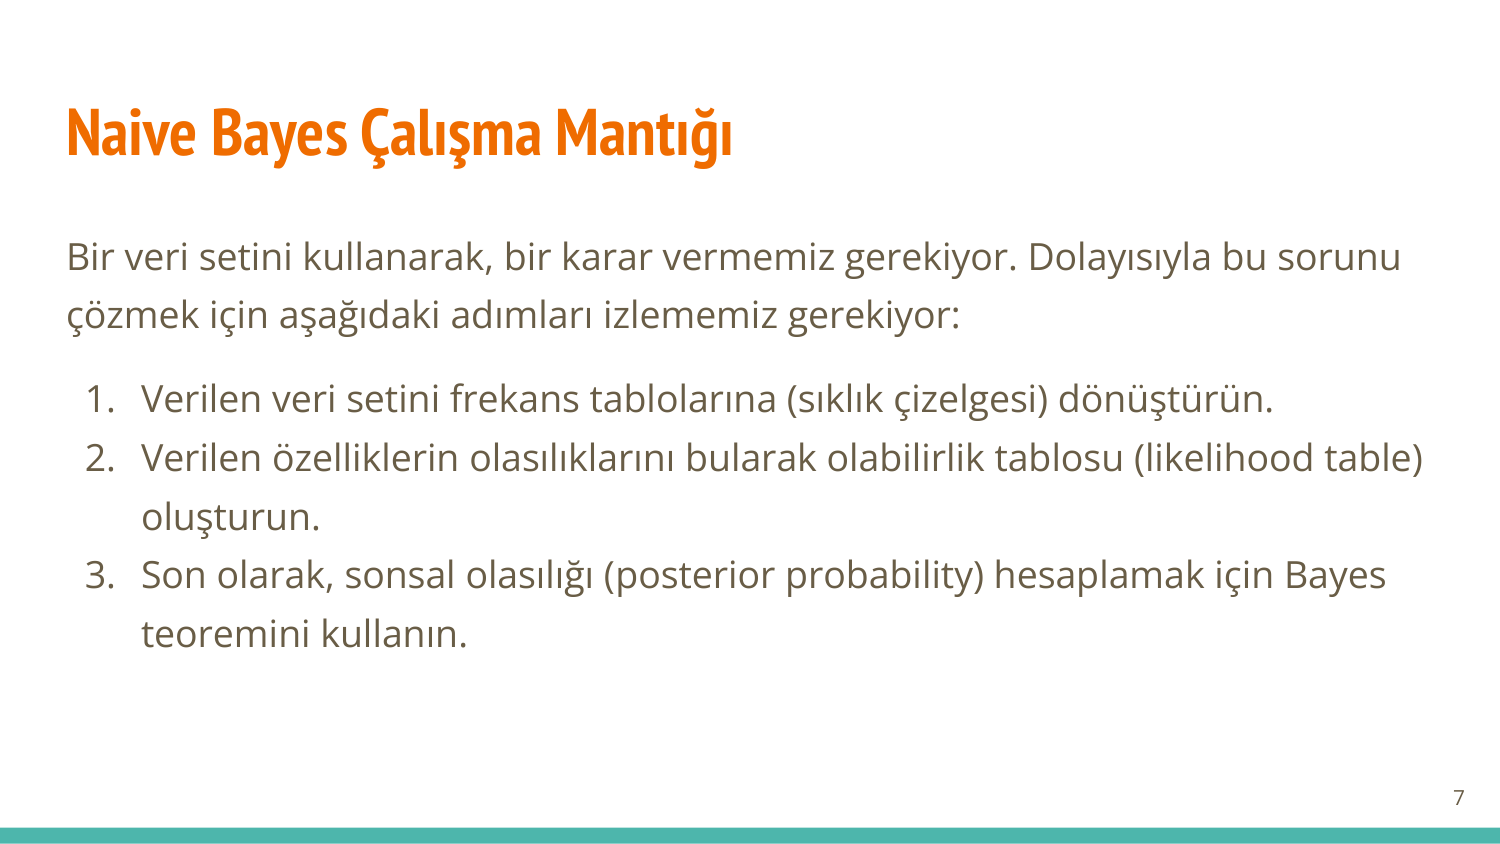

# Naive Bayes Çalışma Mantığı
Bir veri setini kullanarak, bir karar vermemiz gerekiyor. Dolayısıyla bu sorunu çözmek için aşağıdaki adımları izlememiz gerekiyor:
Verilen veri setini frekans tablolarına (sıklık çizelgesi) dönüştürün.
Verilen özelliklerin olasılıklarını bularak olabilirlik tablosu (likelihood table) oluşturun.
Son olarak, sonsal olasılığı (posterior probability) hesaplamak için Bayes teoremini kullanın.
7